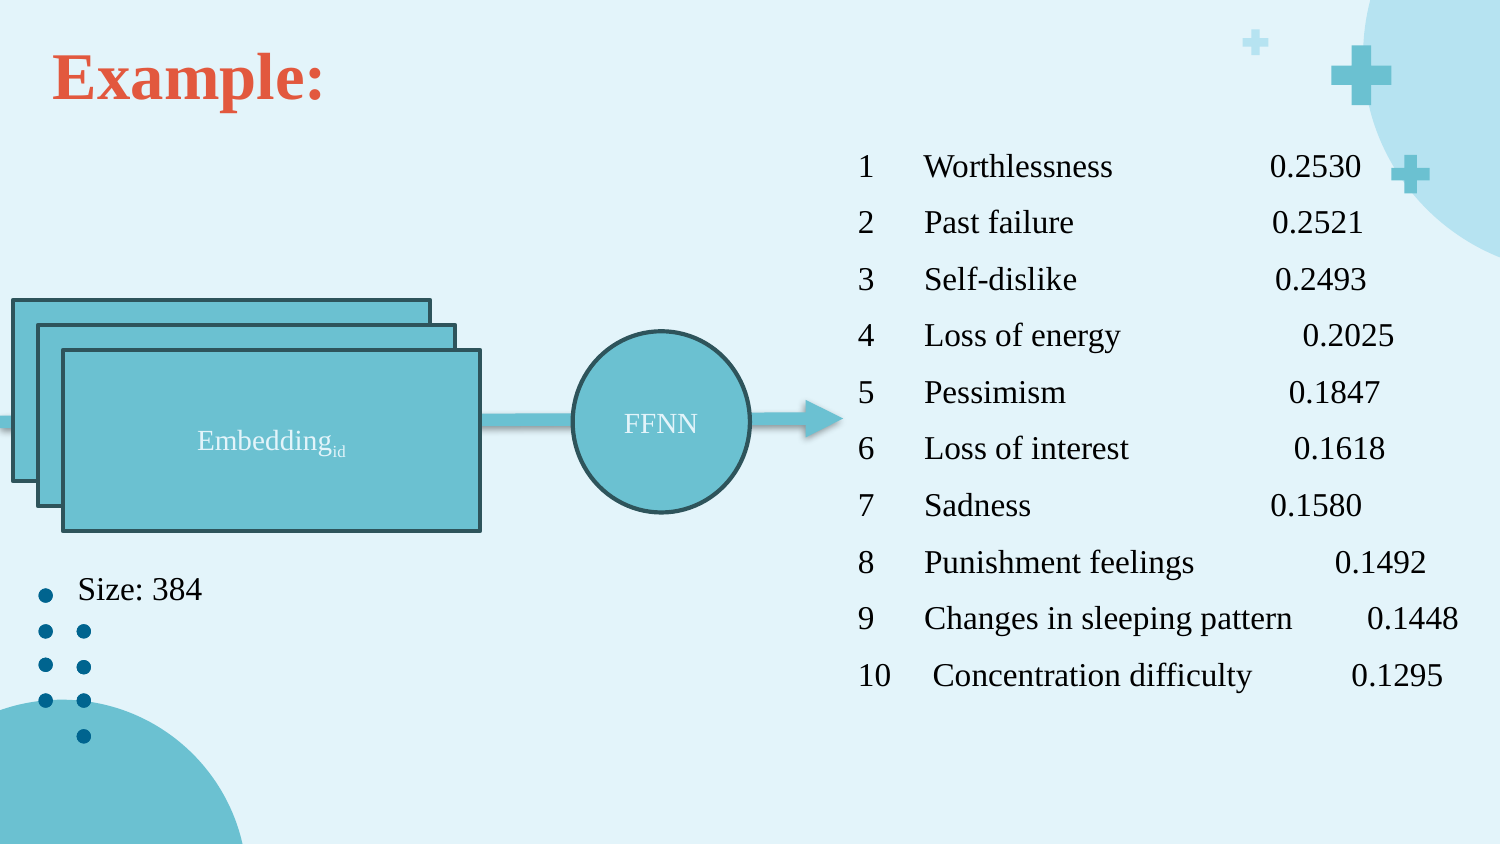

Example:
1      Worthlessness                   0.2530
2      Past failure                        0.2521
3      Self-dislike                        0.2493
4      Loss of energy                      0.2025
5      Pessimism                           0.1847
6      Loss of interest                    0.1618
7      Sadness                             0.1580
8      Punishment feelings                 0.1492
9      Changes in sleeping pattern         0.1448
10     Concentration difficulty            0.1295
Embeddingid
Embeddingid
FFNN
Embeddingid
Size: 384